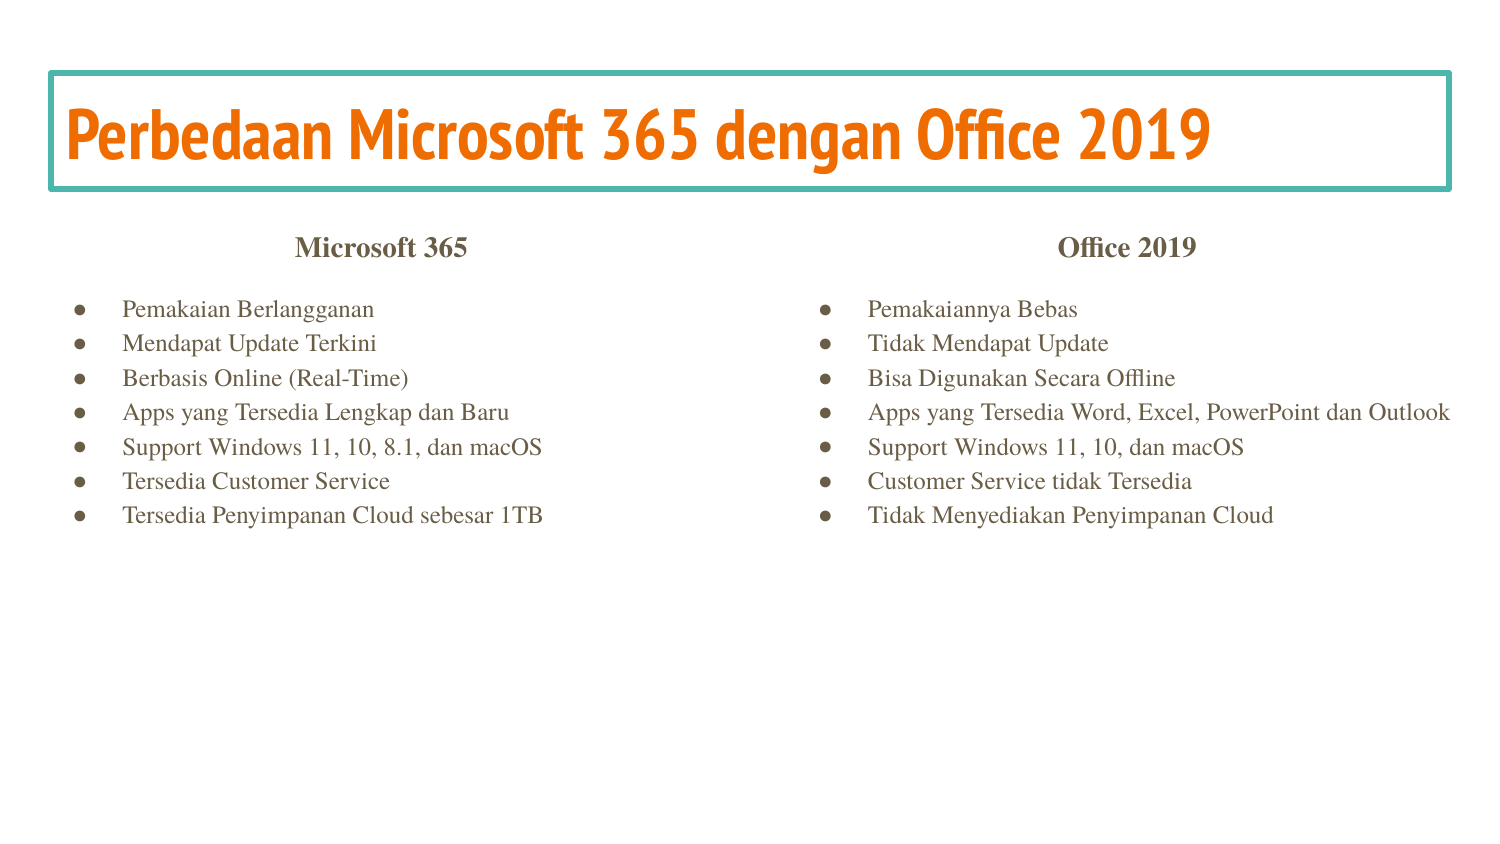

# Perbedaan Microsoft 365 dengan Office 2019
Microsoft 365
Pemakaian Berlangganan
Mendapat Update Terkini
Berbasis Online (Real-Time)
Apps yang Tersedia Lengkap dan Baru
Support Windows 11, 10, 8.1, dan macOS
Tersedia Customer Service
Tersedia Penyimpanan Cloud sebesar 1TB
Office 2019
Pemakaiannya Bebas
Tidak Mendapat Update
Bisa Digunakan Secara Offline
Apps yang Tersedia Word, Excel, PowerPoint dan Outlook
Support Windows 11, 10, dan macOS
Customer Service tidak Tersedia
Tidak Menyediakan Penyimpanan Cloud
01